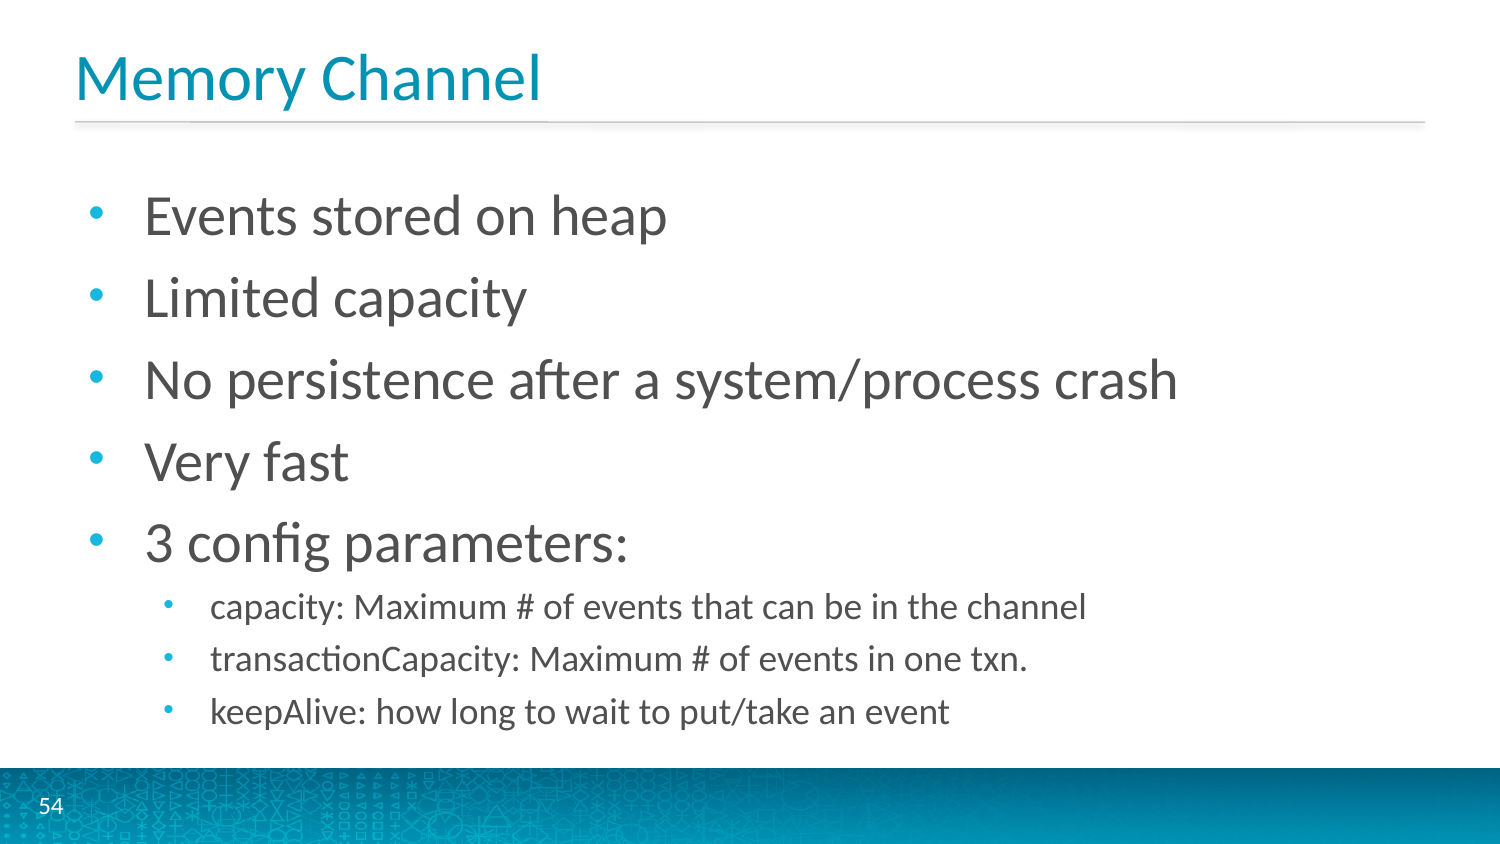

# Memory Channel
Events stored on heap
Limited capacity
No persistence after a system/process crash
Very fast
3 config parameters:
capacity: Maximum # of events that can be in the channel
transactionCapacity: Maximum # of events in one txn.
keepAlive: how long to wait to put/take an event

54